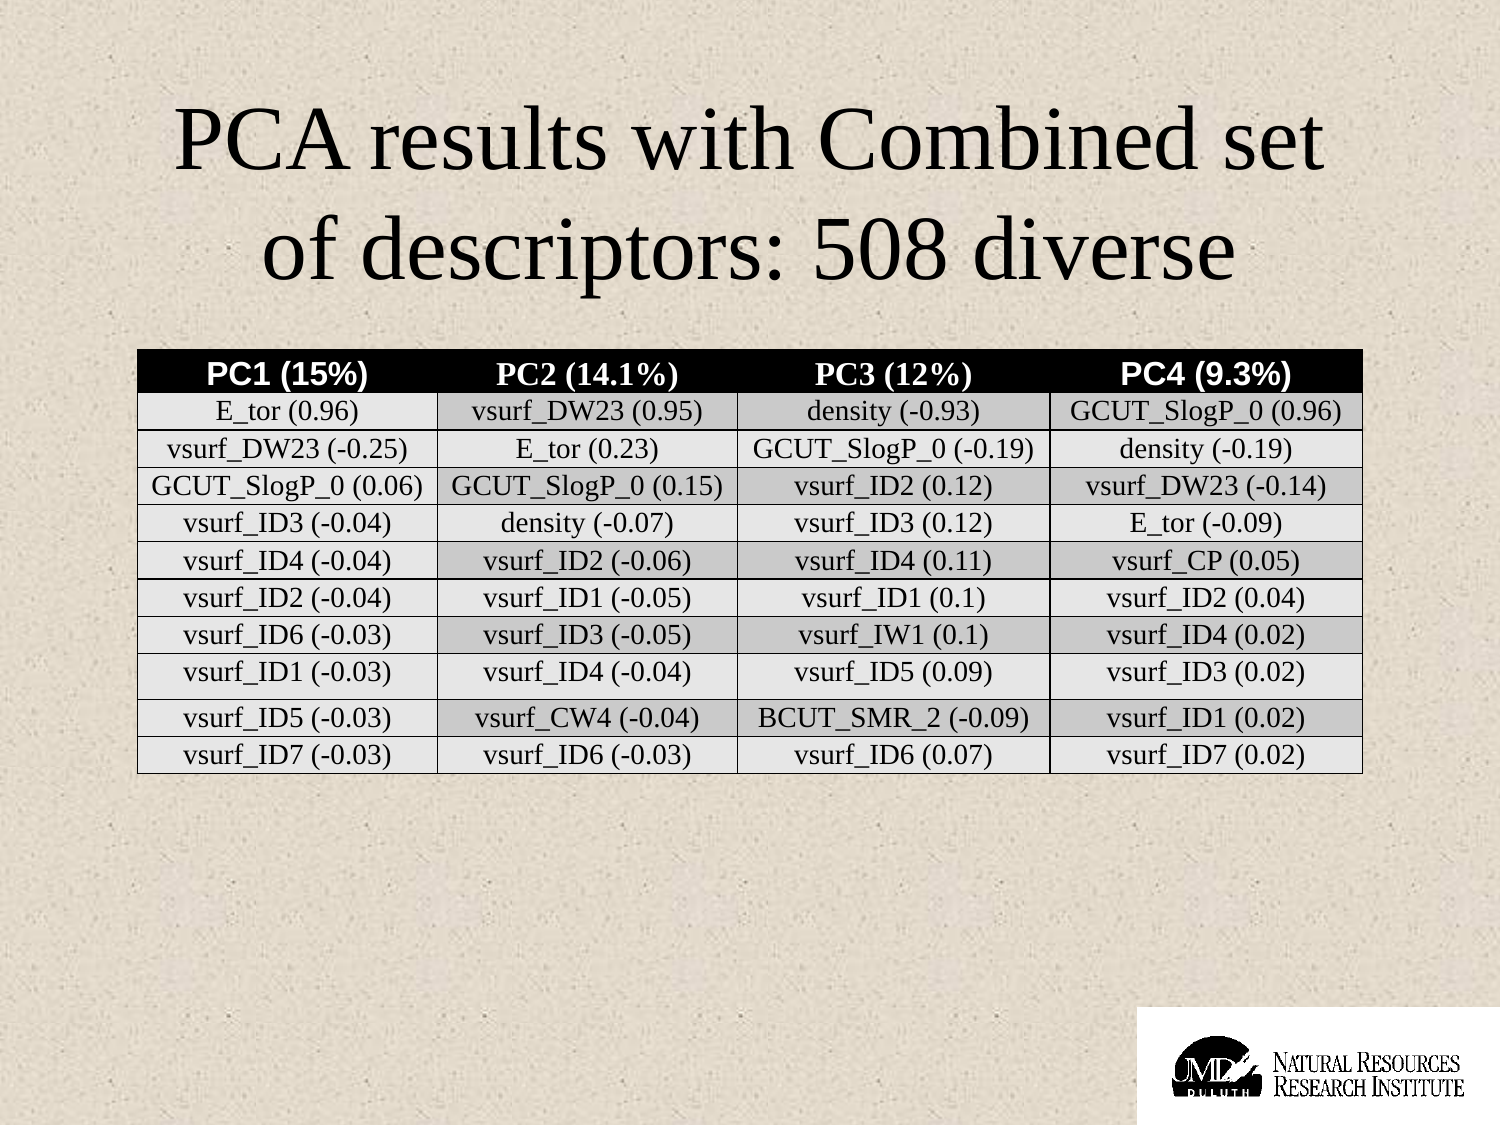

# PCA results with Combined set of descriptors: 508 diverse
| PC1 (15%) | PC2 (14.1%) | PC3 (12%) | PC4 (9.3%) |
| --- | --- | --- | --- |
| E\_tor (0.96) | vsurf\_DW23 (0.95) | density (-0.93) | GCUT\_SlogP\_0 (0.96) |
| vsurf\_DW23 (-0.25) | E\_tor (0.23) | GCUT\_SlogP\_0 (-0.19) | density (-0.19) |
| GCUT\_SlogP\_0 (0.06) | GCUT\_SlogP\_0 (0.15) | vsurf\_ID2 (0.12) | vsurf\_DW23 (-0.14) |
| vsurf\_ID3 (-0.04) | density (-0.07) | vsurf\_ID3 (0.12) | E\_tor (-0.09) |
| vsurf\_ID4 (-0.04) | vsurf\_ID2 (-0.06) | vsurf\_ID4 (0.11) | vsurf\_CP (0.05) |
| vsurf\_ID2 (-0.04) | vsurf\_ID1 (-0.05) | vsurf\_ID1 (0.1) | vsurf\_ID2 (0.04) |
| vsurf\_ID6 (-0.03) | vsurf\_ID3 (-0.05) | vsurf\_IW1 (0.1) | vsurf\_ID4 (0.02) |
| vsurf\_ID1 (-0.03) | vsurf\_ID4 (-0.04) | vsurf\_ID5 (0.09) | vsurf\_ID3 (0.02) |
| vsurf\_ID5 (-0.03) | vsurf\_CW4 (-0.04) | BCUT\_SMR\_2 (-0.09) | vsurf\_ID1 (0.02) |
| vsurf\_ID7 (-0.03) | vsurf\_ID6 (-0.03) | vsurf\_ID6 (0.07) | vsurf\_ID7 (0.02) |